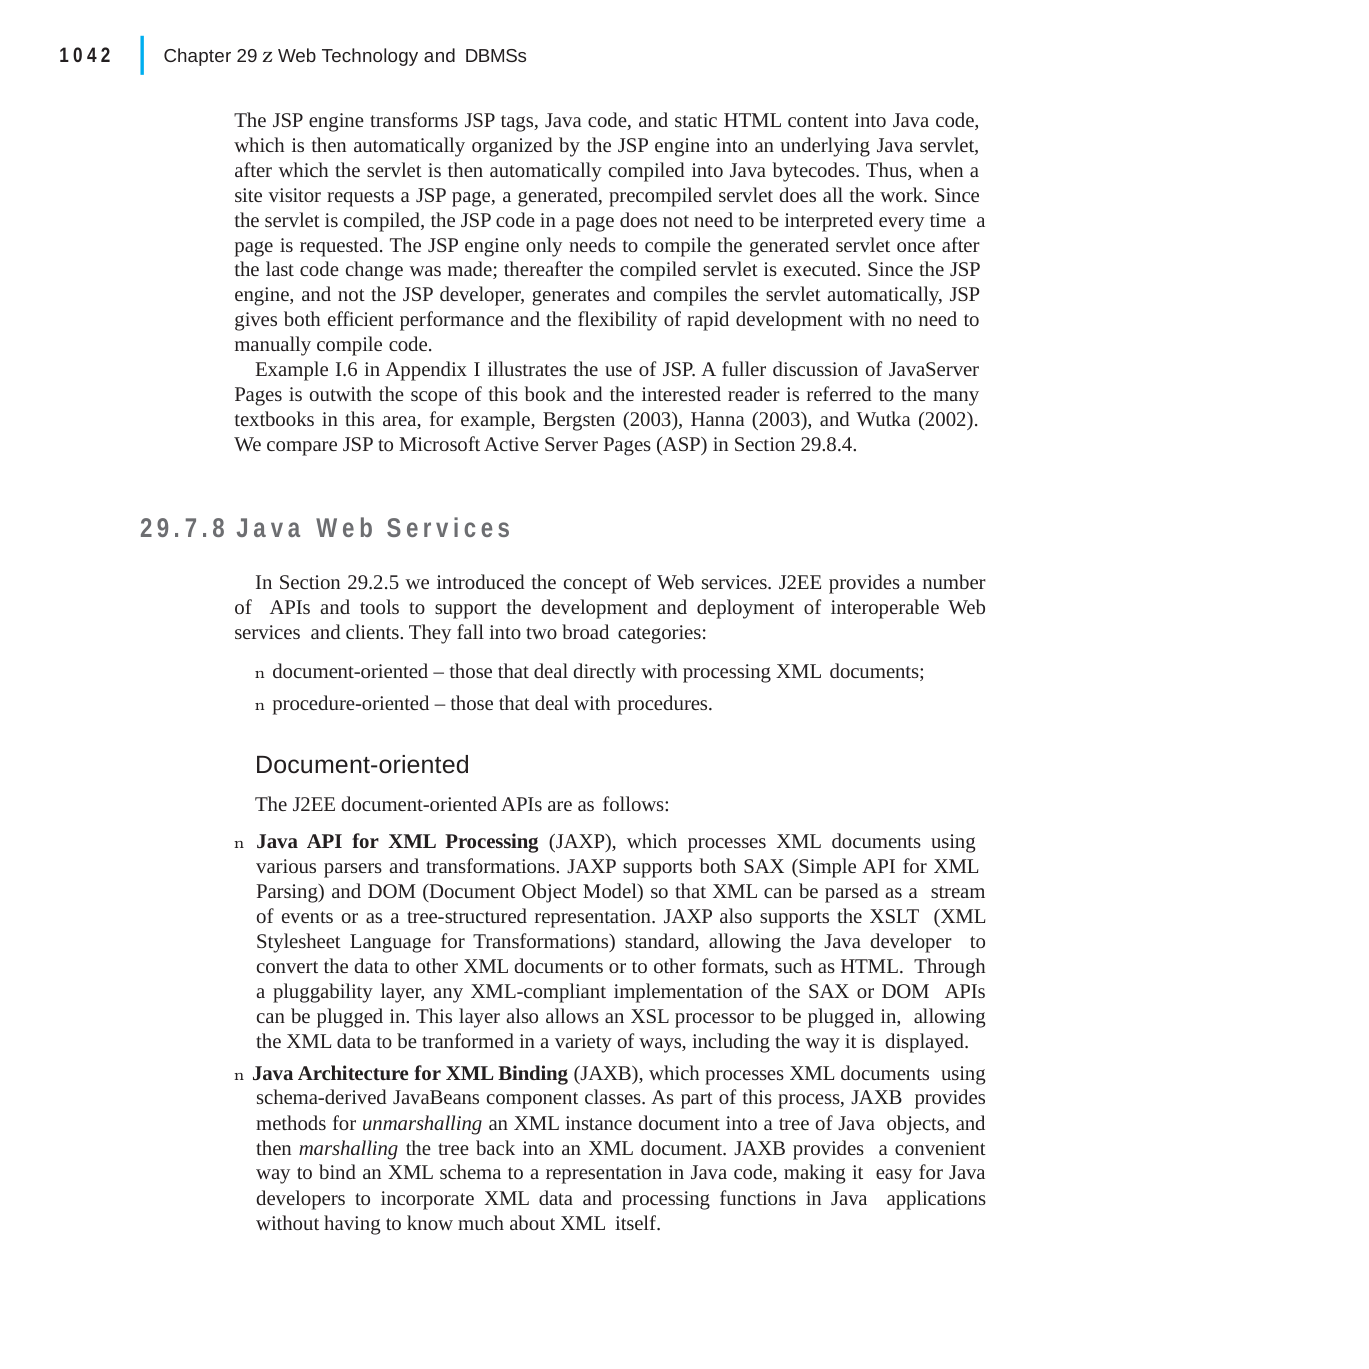

|
1042
Chapter 29 z Web Technology and DBMSs
The JSP engine transforms JSP tags, Java code, and static HTML content into Java code,  which is then automatically organized by the JSP engine into an underlying Java servlet,  after which the servlet is then automatically compiled into Java bytecodes. Thus, when a  site visitor requests a JSP page, a generated, precompiled servlet does all the work. Since  the servlet is compiled, the JSP code in a page does not need to be interpreted every time  a page is requested. The JSP engine only needs to compile the generated servlet once after  the last code change was made; thereafter the compiled servlet is executed. Since the JSP  engine, and not the JSP developer, generates and compiles the servlet automatically, JSP  gives both efficient performance and the flexibility of rapid development with no need to  manually compile code.
Example I.6 in Appendix I illustrates the use of JSP. A fuller discussion of JavaServer  Pages is outwith the scope of this book and the interested reader is referred to the many  textbooks in this area, for example, Bergsten (2003), Hanna (2003), and Wutka (2002).  We compare JSP to Microsoft Active Server Pages (ASP) in Section 29.8.4.

29.7.8	Java Web Services
In Section 29.2.5 we introduced the concept of Web services. J2EE provides a number of  APIs and tools to support the development and deployment of interoperable Web services  and clients. They fall into two broad categories:
n document-oriented – those that deal directly with processing XML documents;
n procedure-oriented – those that deal with procedures.

Document-oriented
The J2EE document-oriented APIs are as follows:
n Java API for XML Processing (JAXP), which processes XML documents using  various parsers and transformations. JAXP supports both SAX (Simple API for XML  Parsing) and DOM (Document Object Model) so that XML can be parsed as a  stream of events or as a tree-structured representation. JAXP also supports the XSLT  (XML Stylesheet Language for Transformations) standard, allowing the Java developer  to convert the data to other XML documents or to other formats, such as HTML.  Through a pluggability layer, any XML-compliant implementation of the SAX or DOM  APIs can be plugged in. This layer also allows an XSL processor to be plugged in,  allowing the XML data to be tranformed in a variety of ways, including the way it is  displayed.
n Java Architecture for XML Binding (JAXB), which processes XML documents  using schema-derived JavaBeans component classes. As part of this process, JAXB  provides methods for unmarshalling an XML instance document into a tree of Java  objects, and then marshalling the tree back into an XML document. JAXB provides  a convenient way to bind an XML schema to a representation in Java code, making it  easy for Java developers to incorporate XML data and processing functions in Java  applications without having to know much about XML itself.